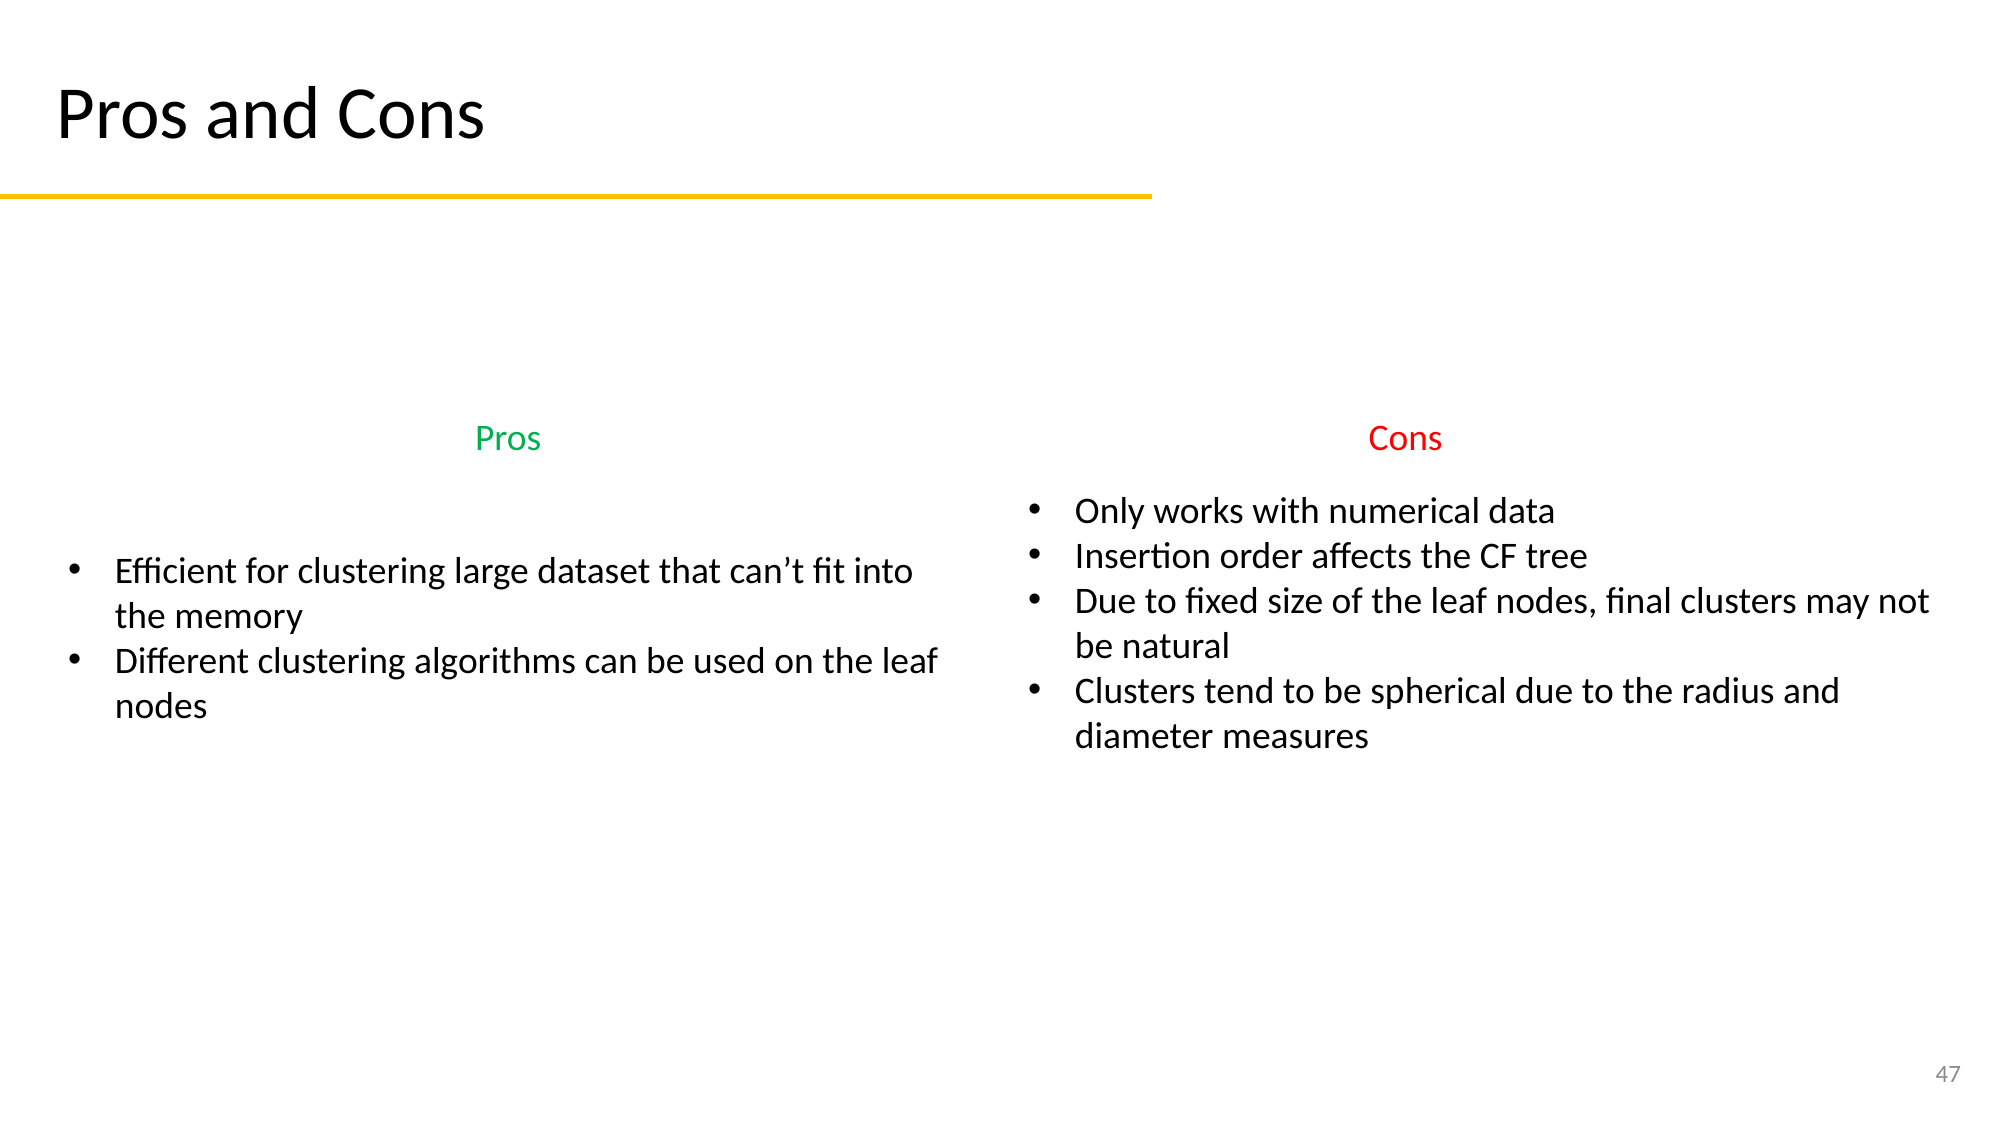

# Pros and Cons
Pros
Cons
Only works with numerical data
Insertion order affects the CF tree
Due to fixed size of the leaf nodes, final clusters may not be natural
Clusters tend to be spherical due to the radius and diameter measures
Efficient for clustering large dataset that can’t fit into the memory
Different clustering algorithms can be used on the leaf nodes
47